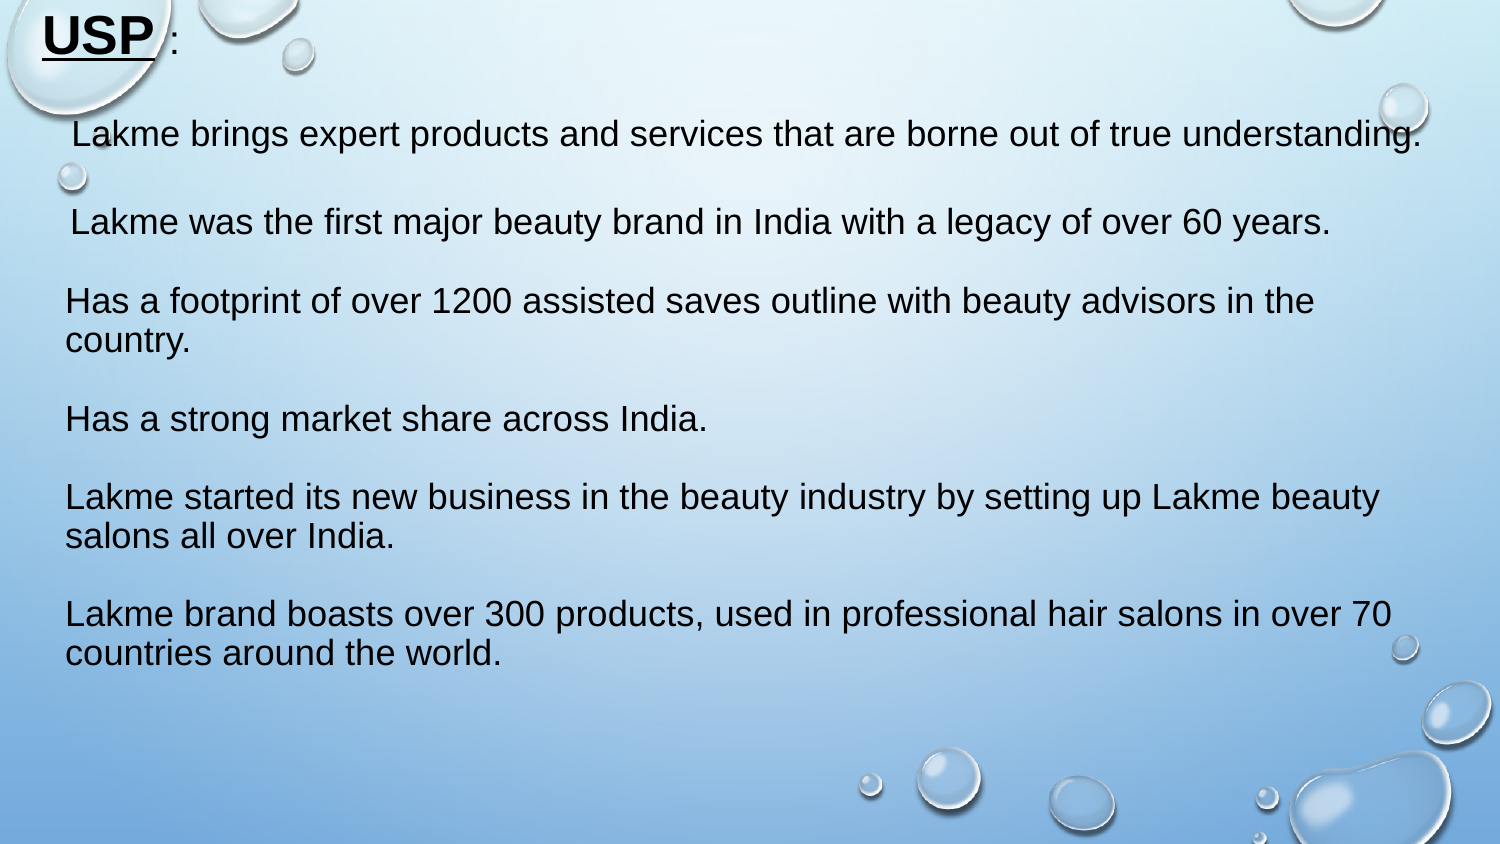

# USP : Lakme brings expert products and services that are borne out of true understanding. Lakme was the first major beauty brand in India with a legacy of over 60 years. Has a footprint of over 1200 assisted saves outline with beauty advisors in the country. Has a strong market share across India. Lakme started its new business in the beauty industry by setting up Lakme beauty salons all over India. Lakme brand boasts over 300 products, used in professional hair salons in over 70 countries around the world.